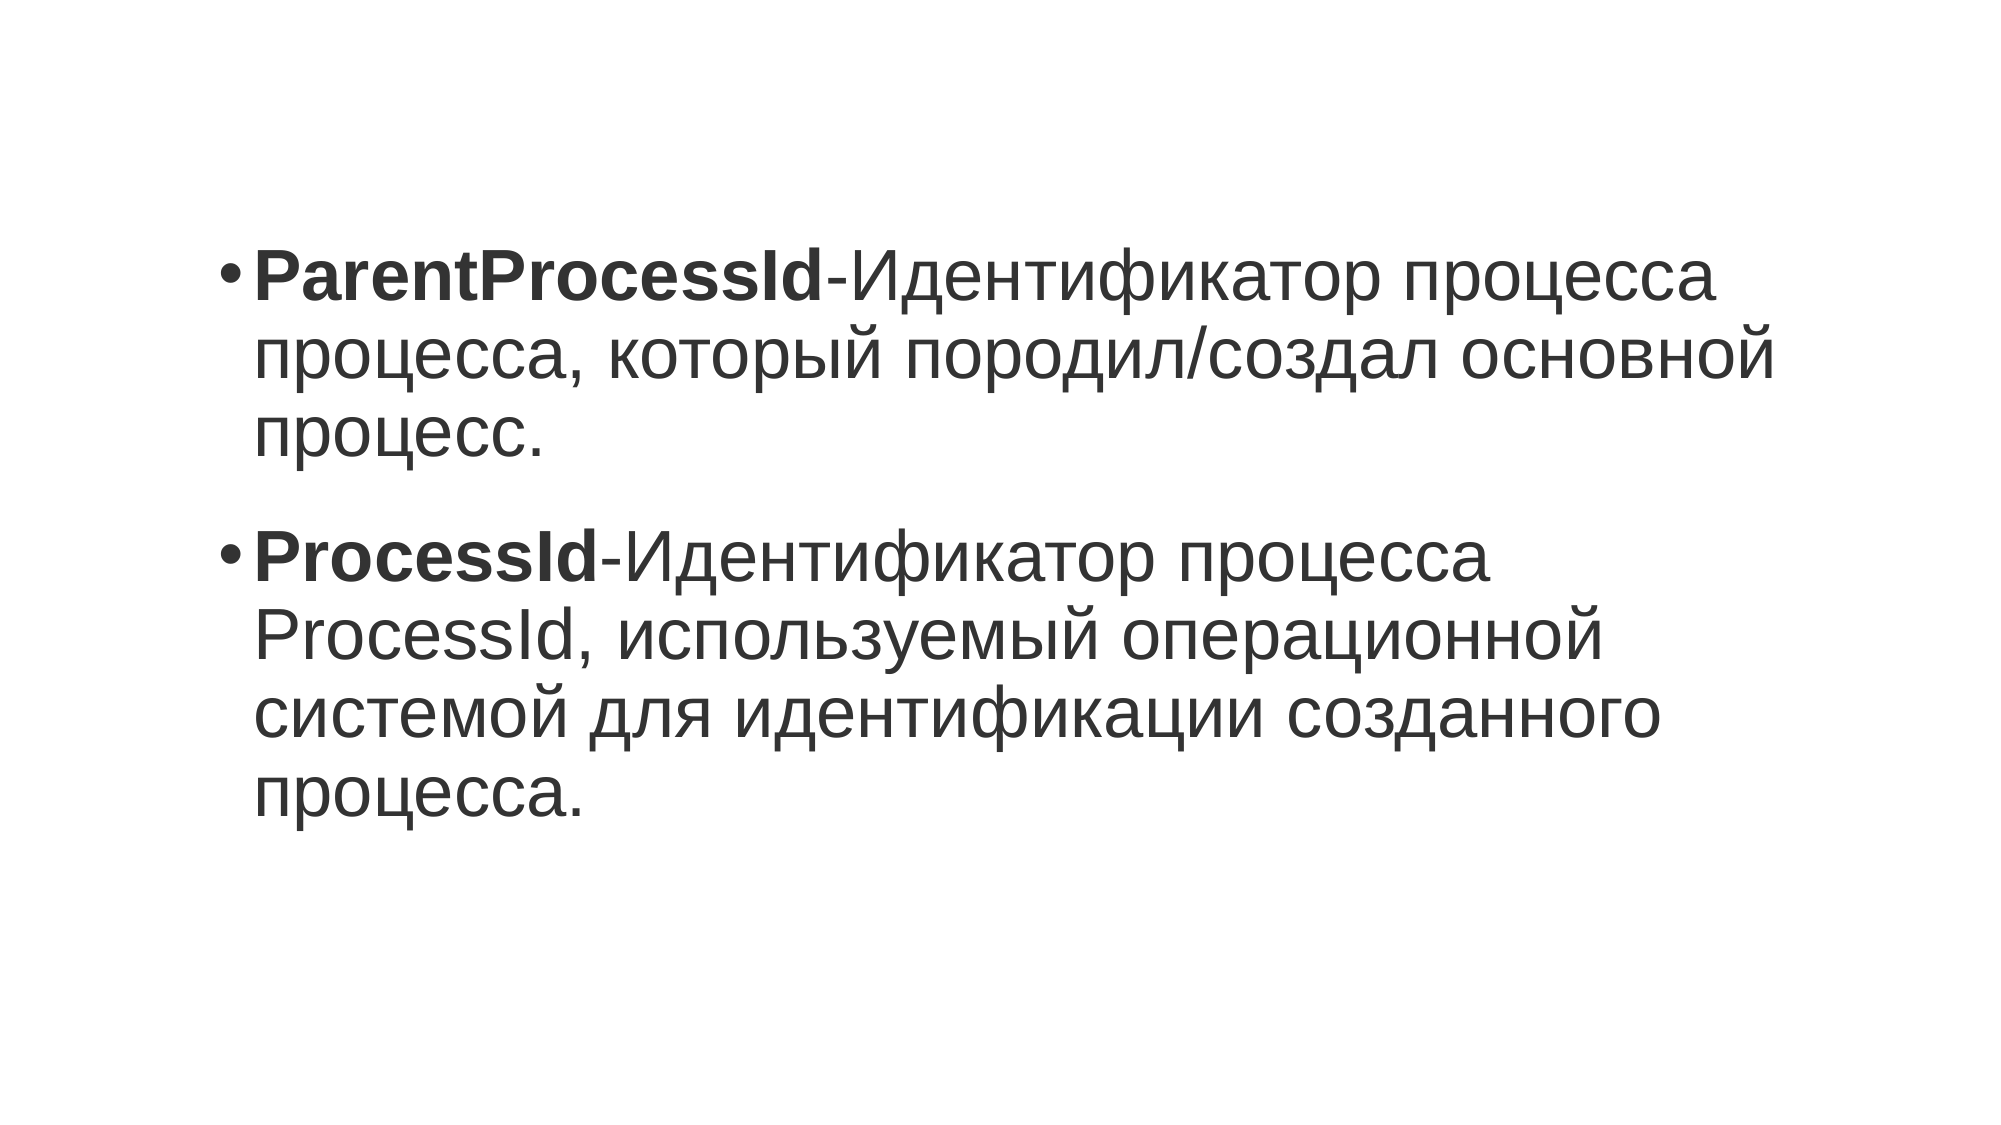

ParentProcessId-Идентификатор процесса процесса, который породил/создал основной процесс.
ProcessId-Идентификатор процесса ProcessId, используемый операционной системой для идентификации созданного процесса.